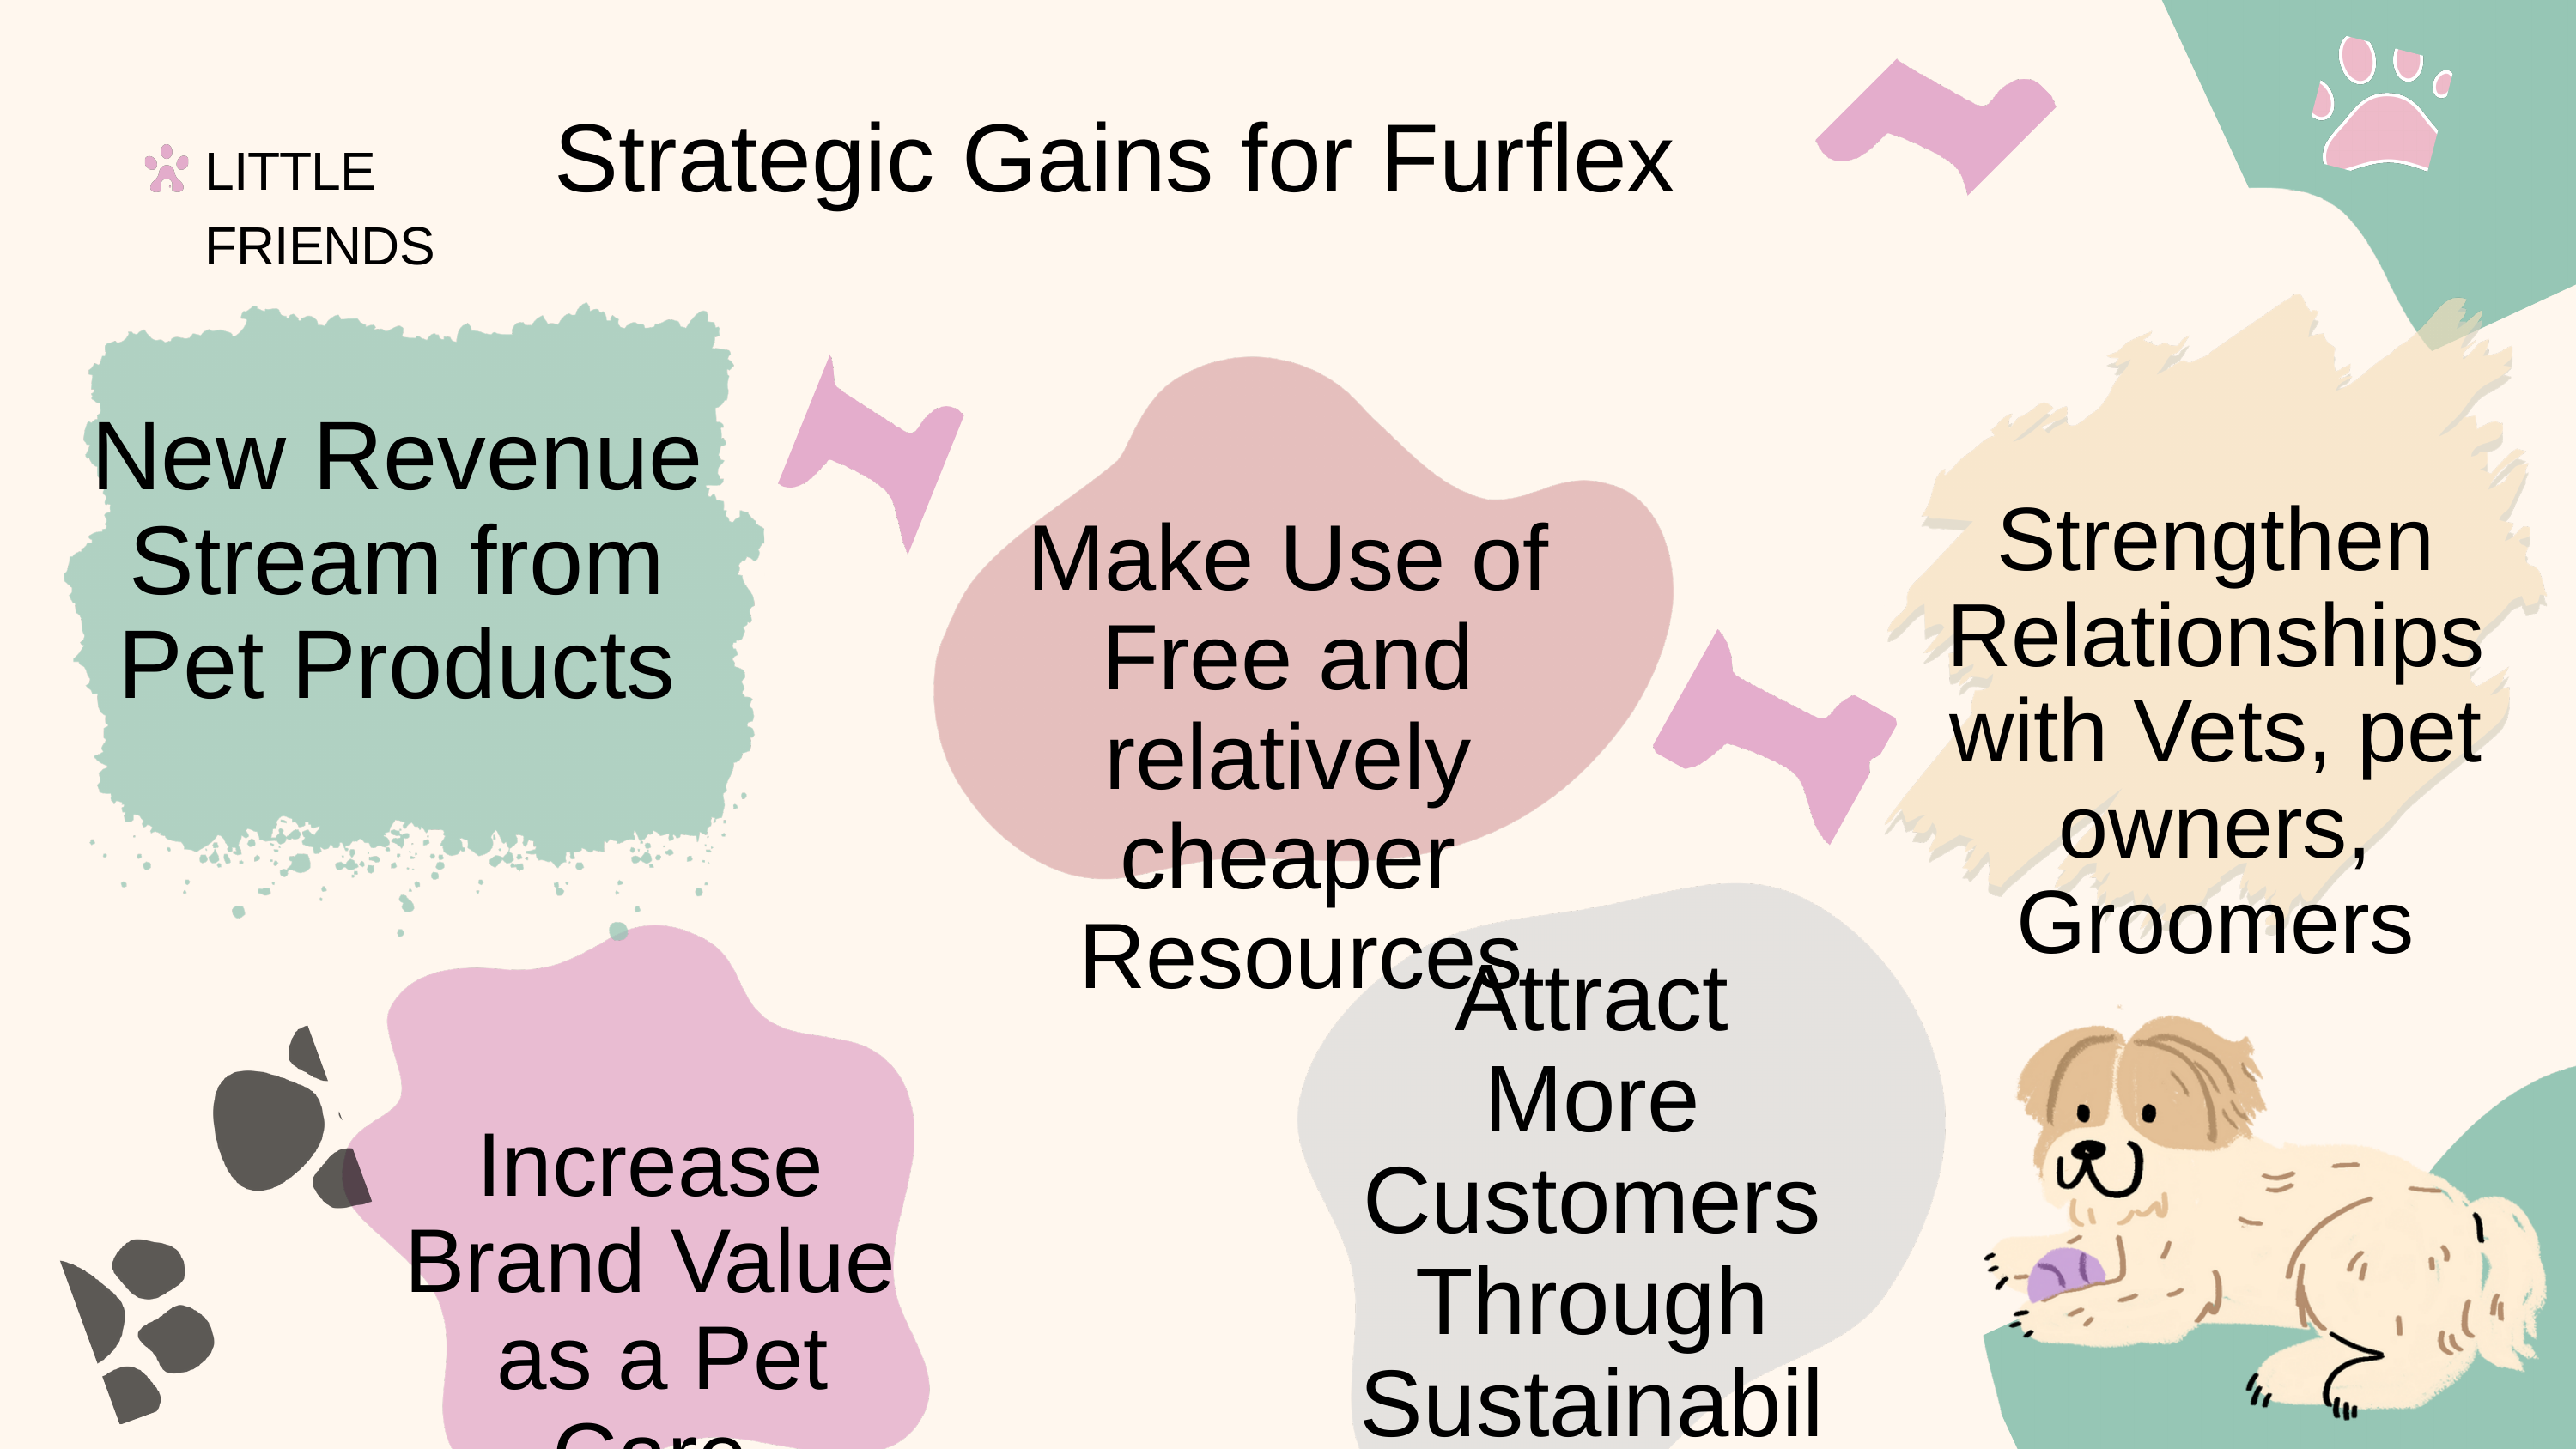

Strategic Gains for Furflex
LITTLE FRIENDS

New Revenue Stream from Pet Products
Strengthen Relationships with Vets, pet owners, Groomers
Make Use of Free and relatively cheaper
 Resources

Attract More Customers Through Sustainability

Increase Brand Value
 as a Pet Care
 Leader